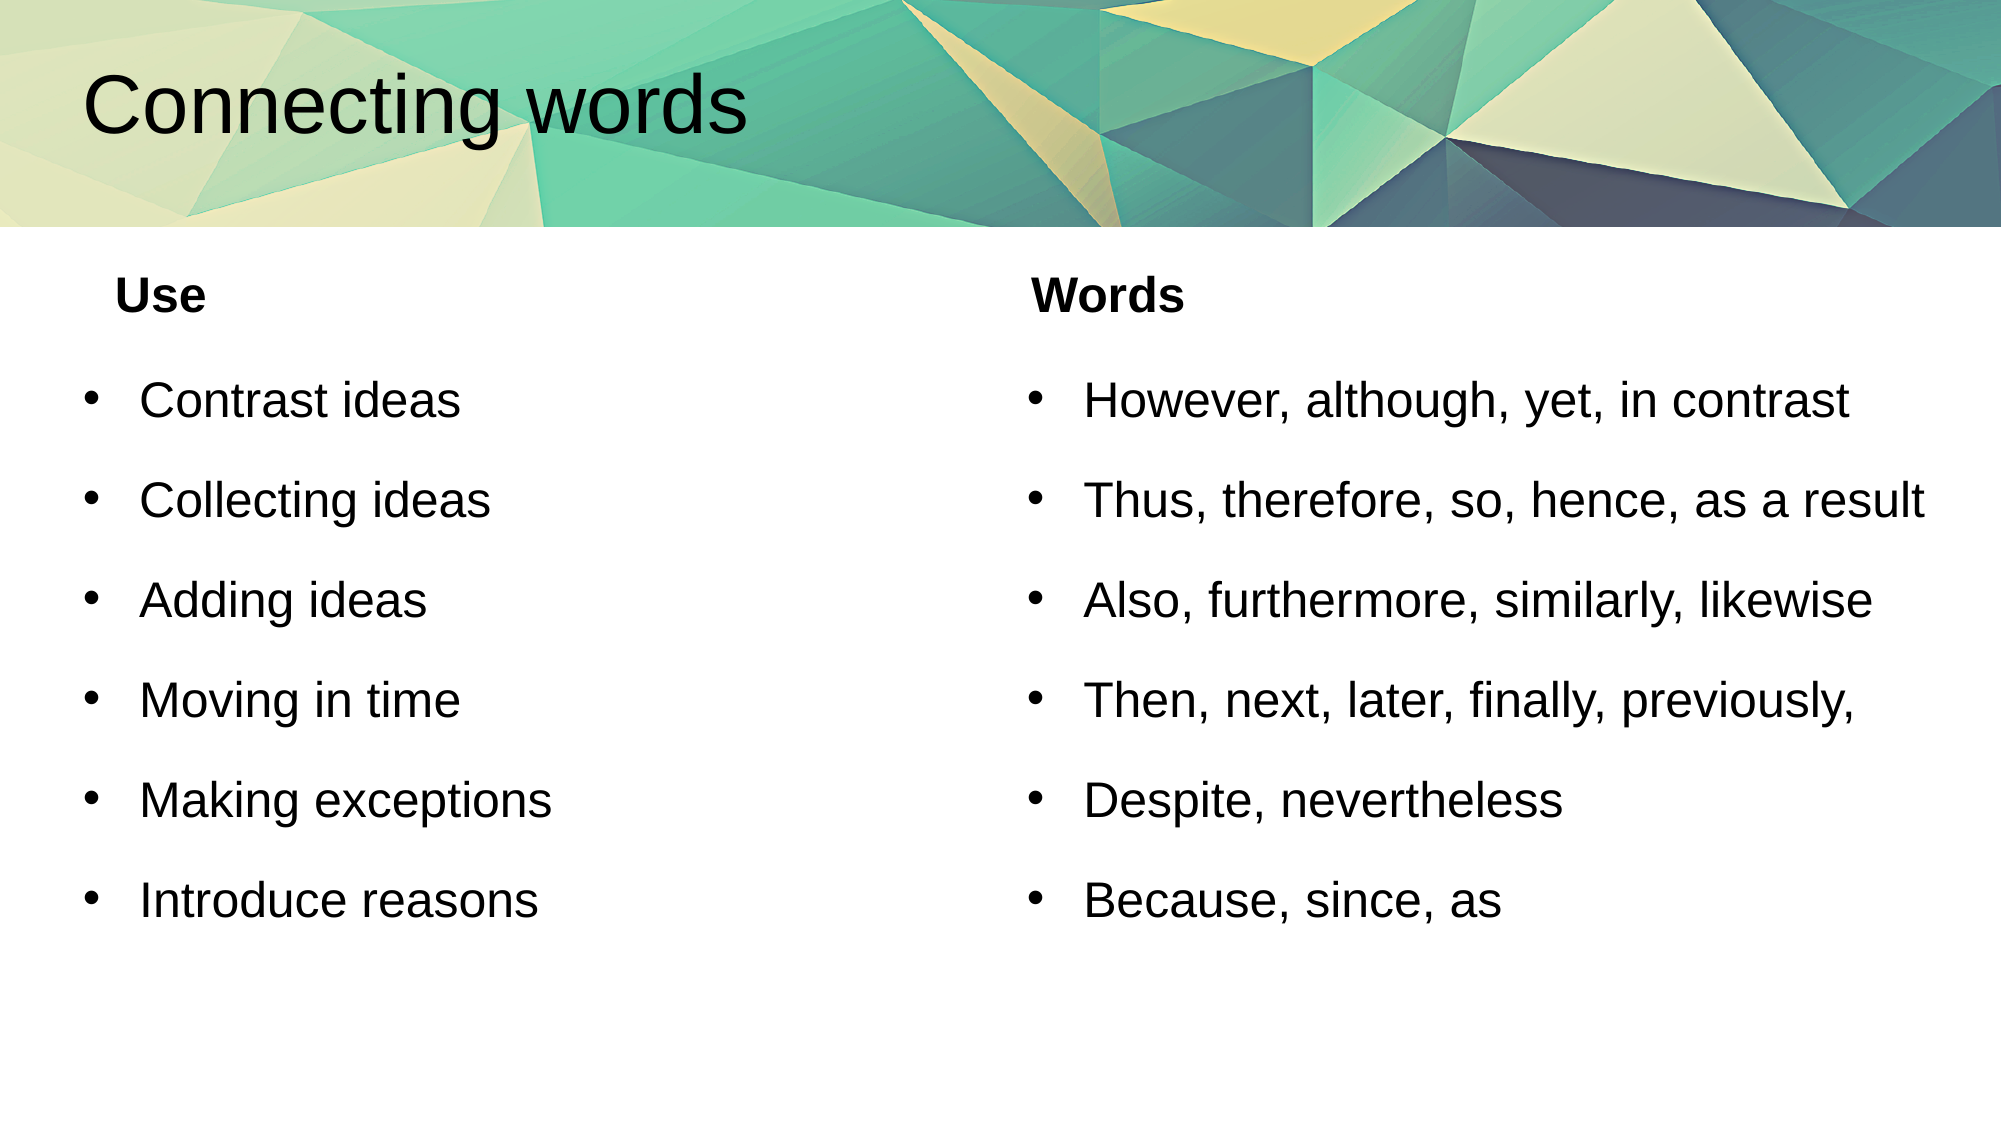

# Connecting words
Use
Words
Contrast ideas
Collecting ideas
Adding ideas
Moving in time
Making exceptions
Introduce reasons
However, although, yet, in contrast
Thus, therefore, so, hence, as a result
Also, furthermore, similarly, likewise
Then, next, later, finally, previously,
Despite, nevertheless
Because, since, as